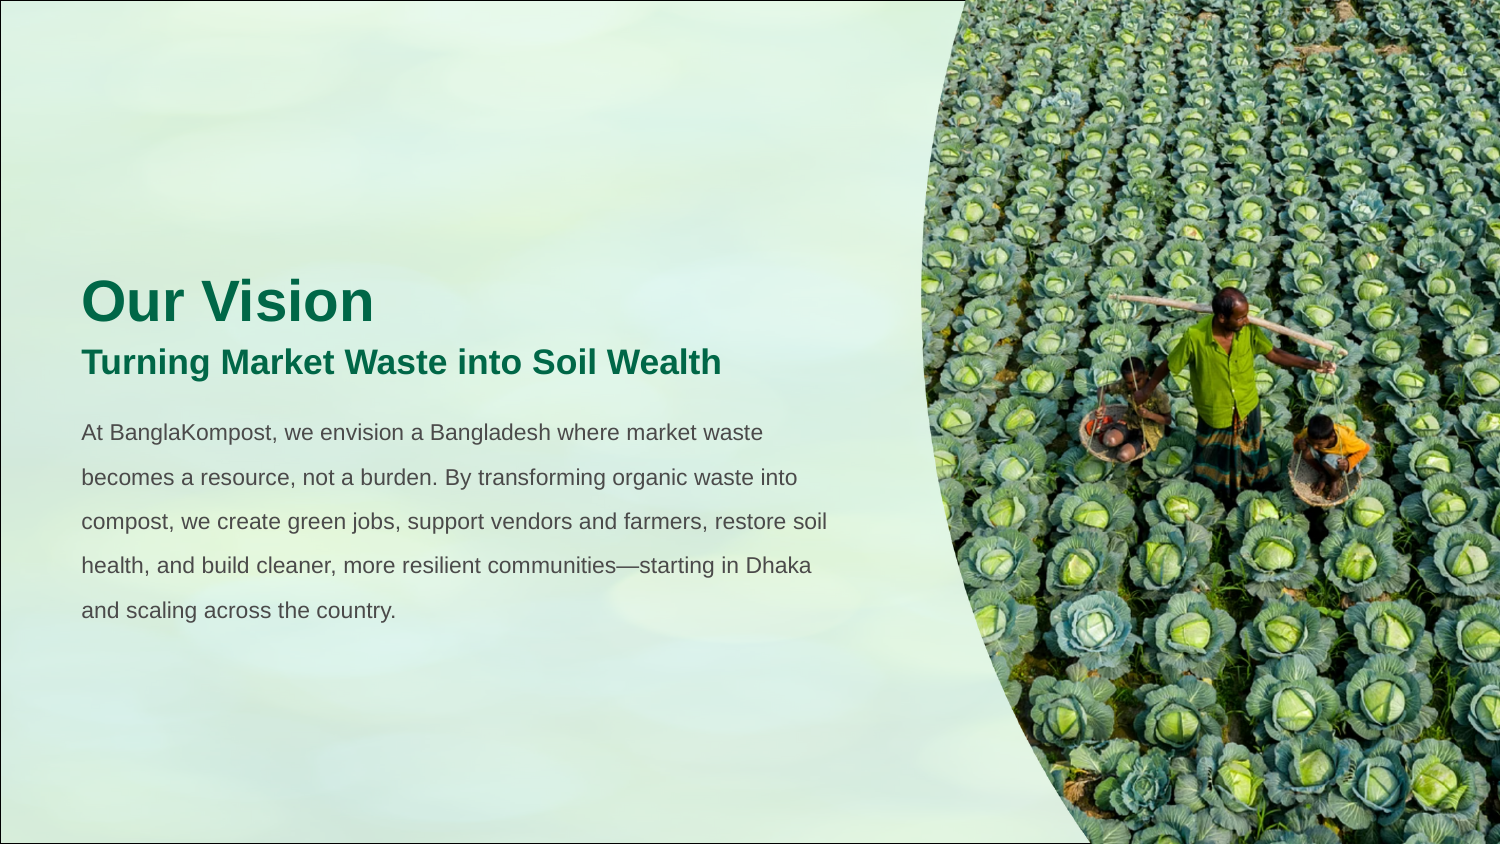

Our Vision
Turning Market Waste into Soil Wealth
At BanglaKompost, we envision a Bangladesh where market waste becomes a resource, not a burden. By transforming organic waste into compost, we create green jobs, support vendors and farmers, restore soil health, and build cleaner, more resilient communities—starting in Dhaka and scaling across the country.